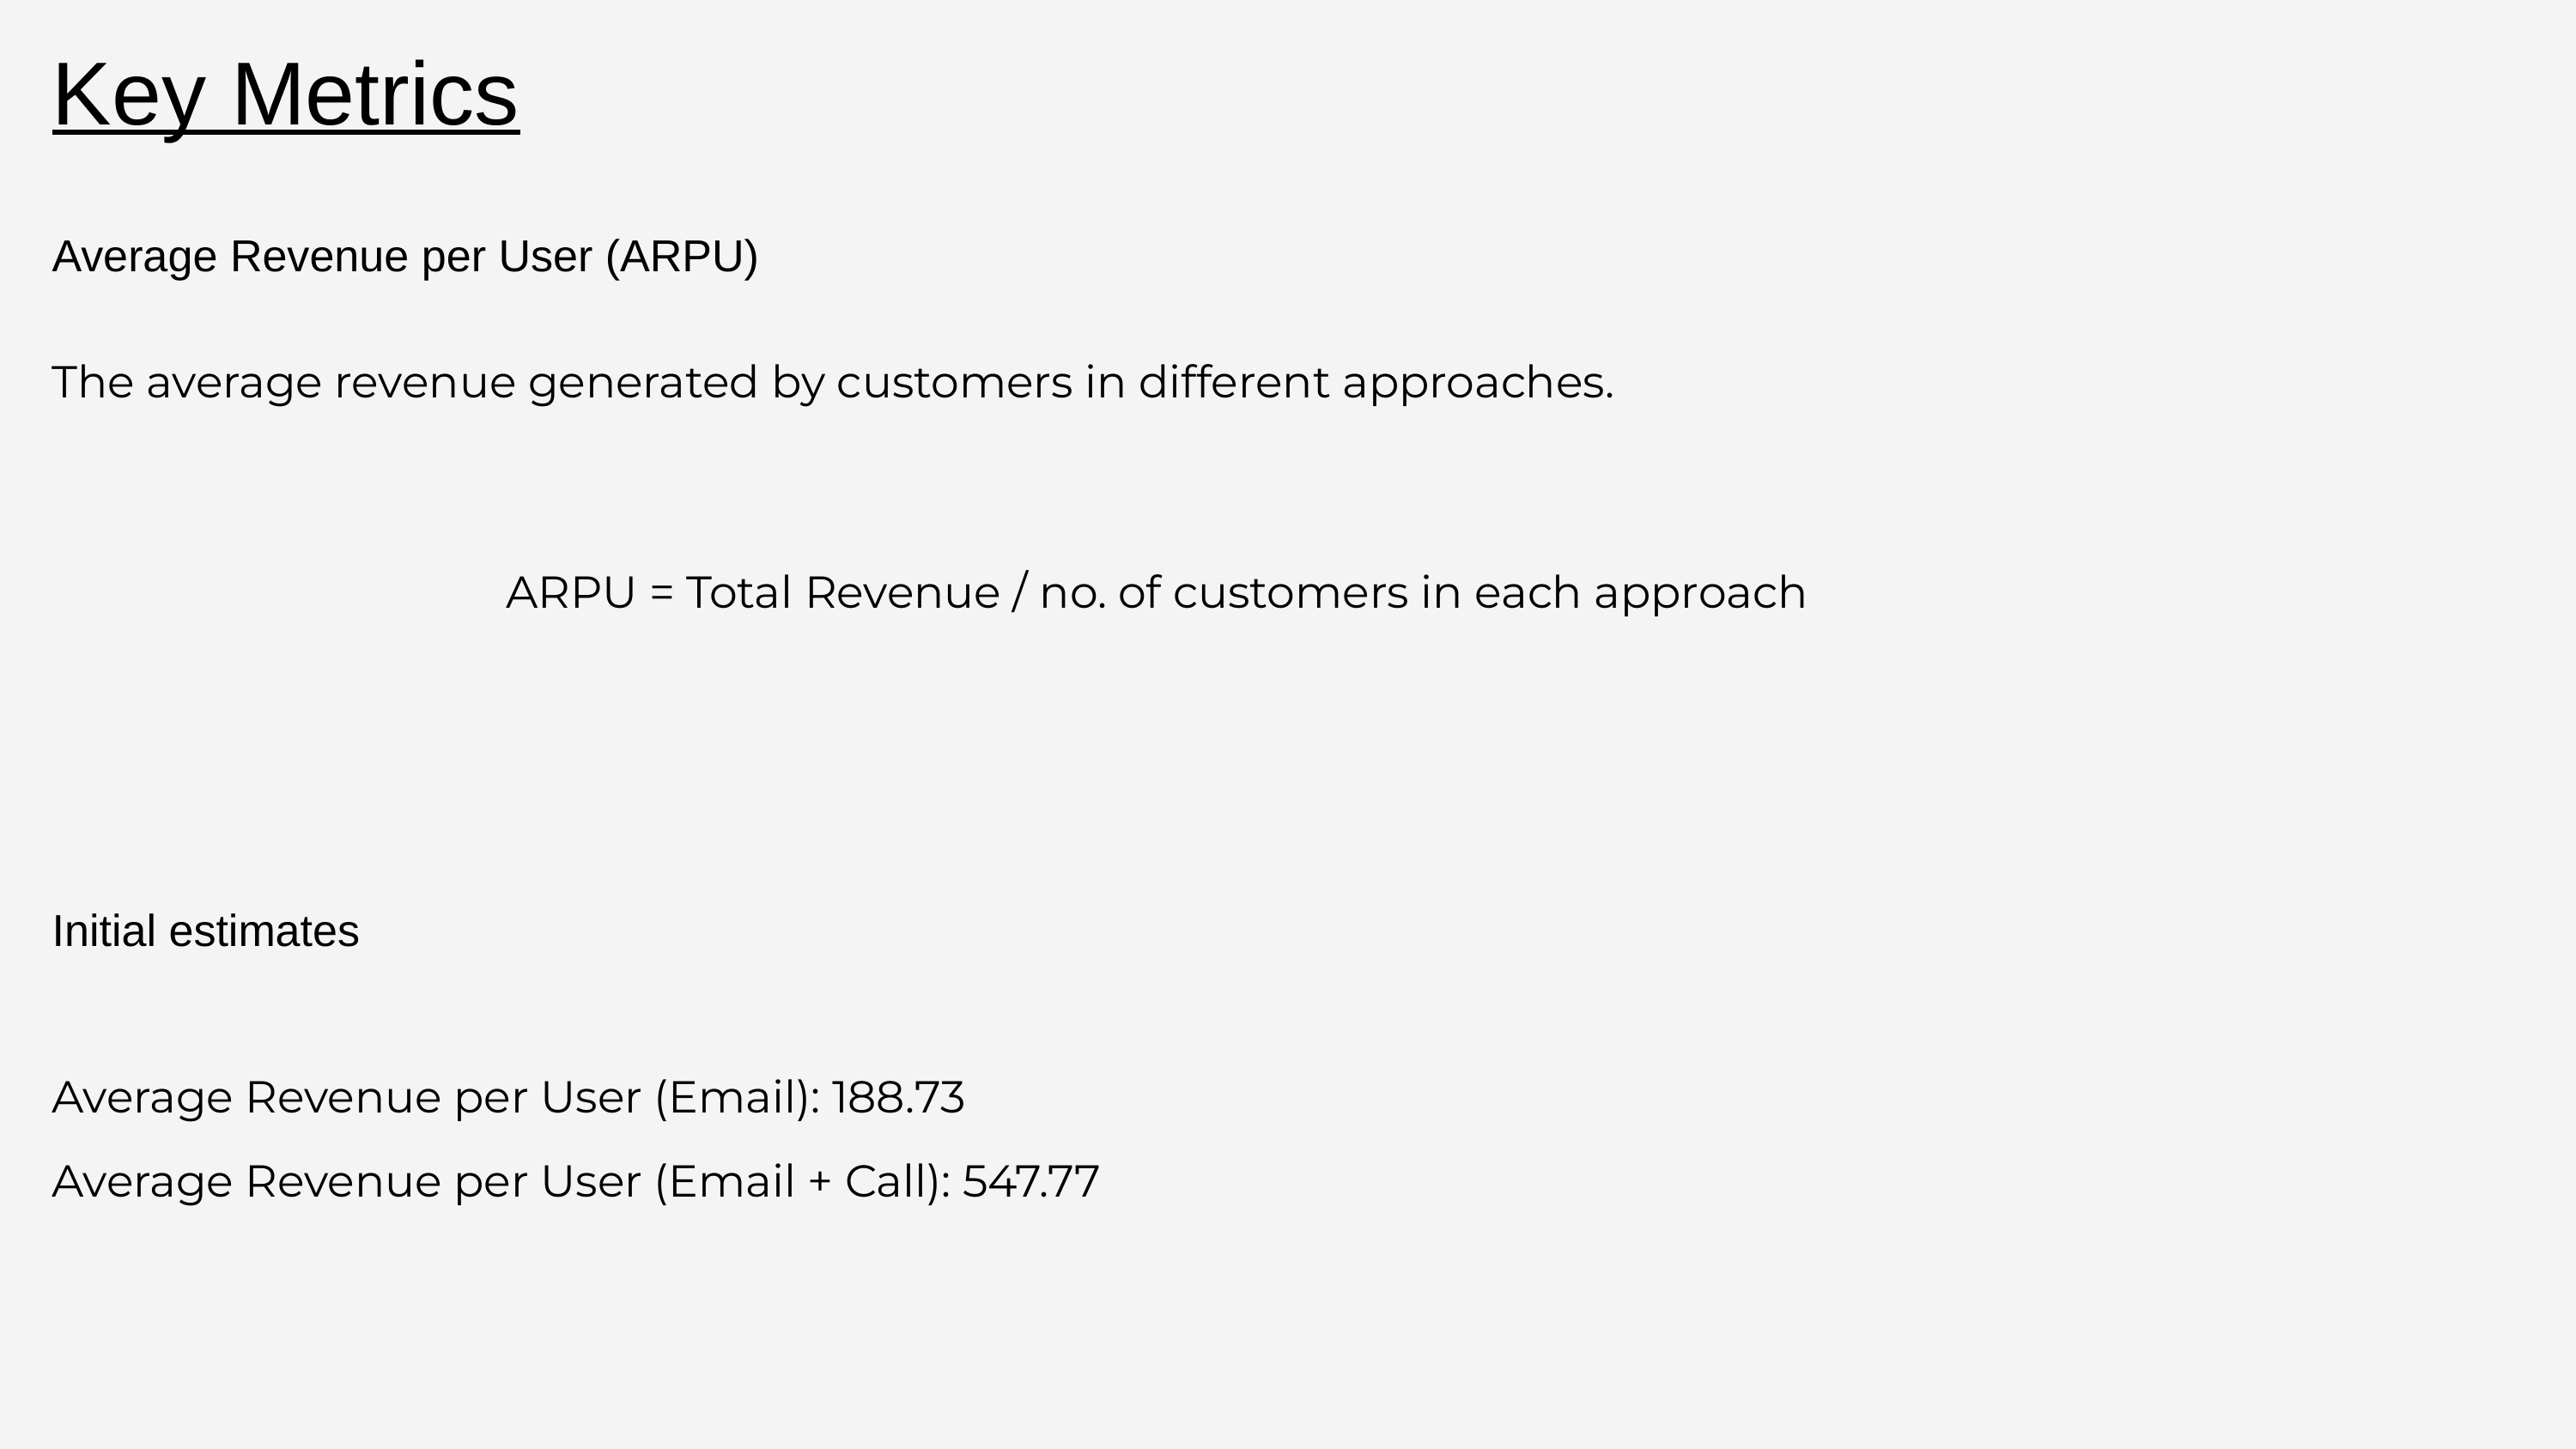

Key Metrics
Average Revenue per User (ARPU)
The average revenue generated by customers in different approaches.
ARPU = Total Revenue / no. of customers in each approach
Initial estimates

Average Revenue per User (Email): 188.73
Average Revenue per User (Email + Call): 547.77